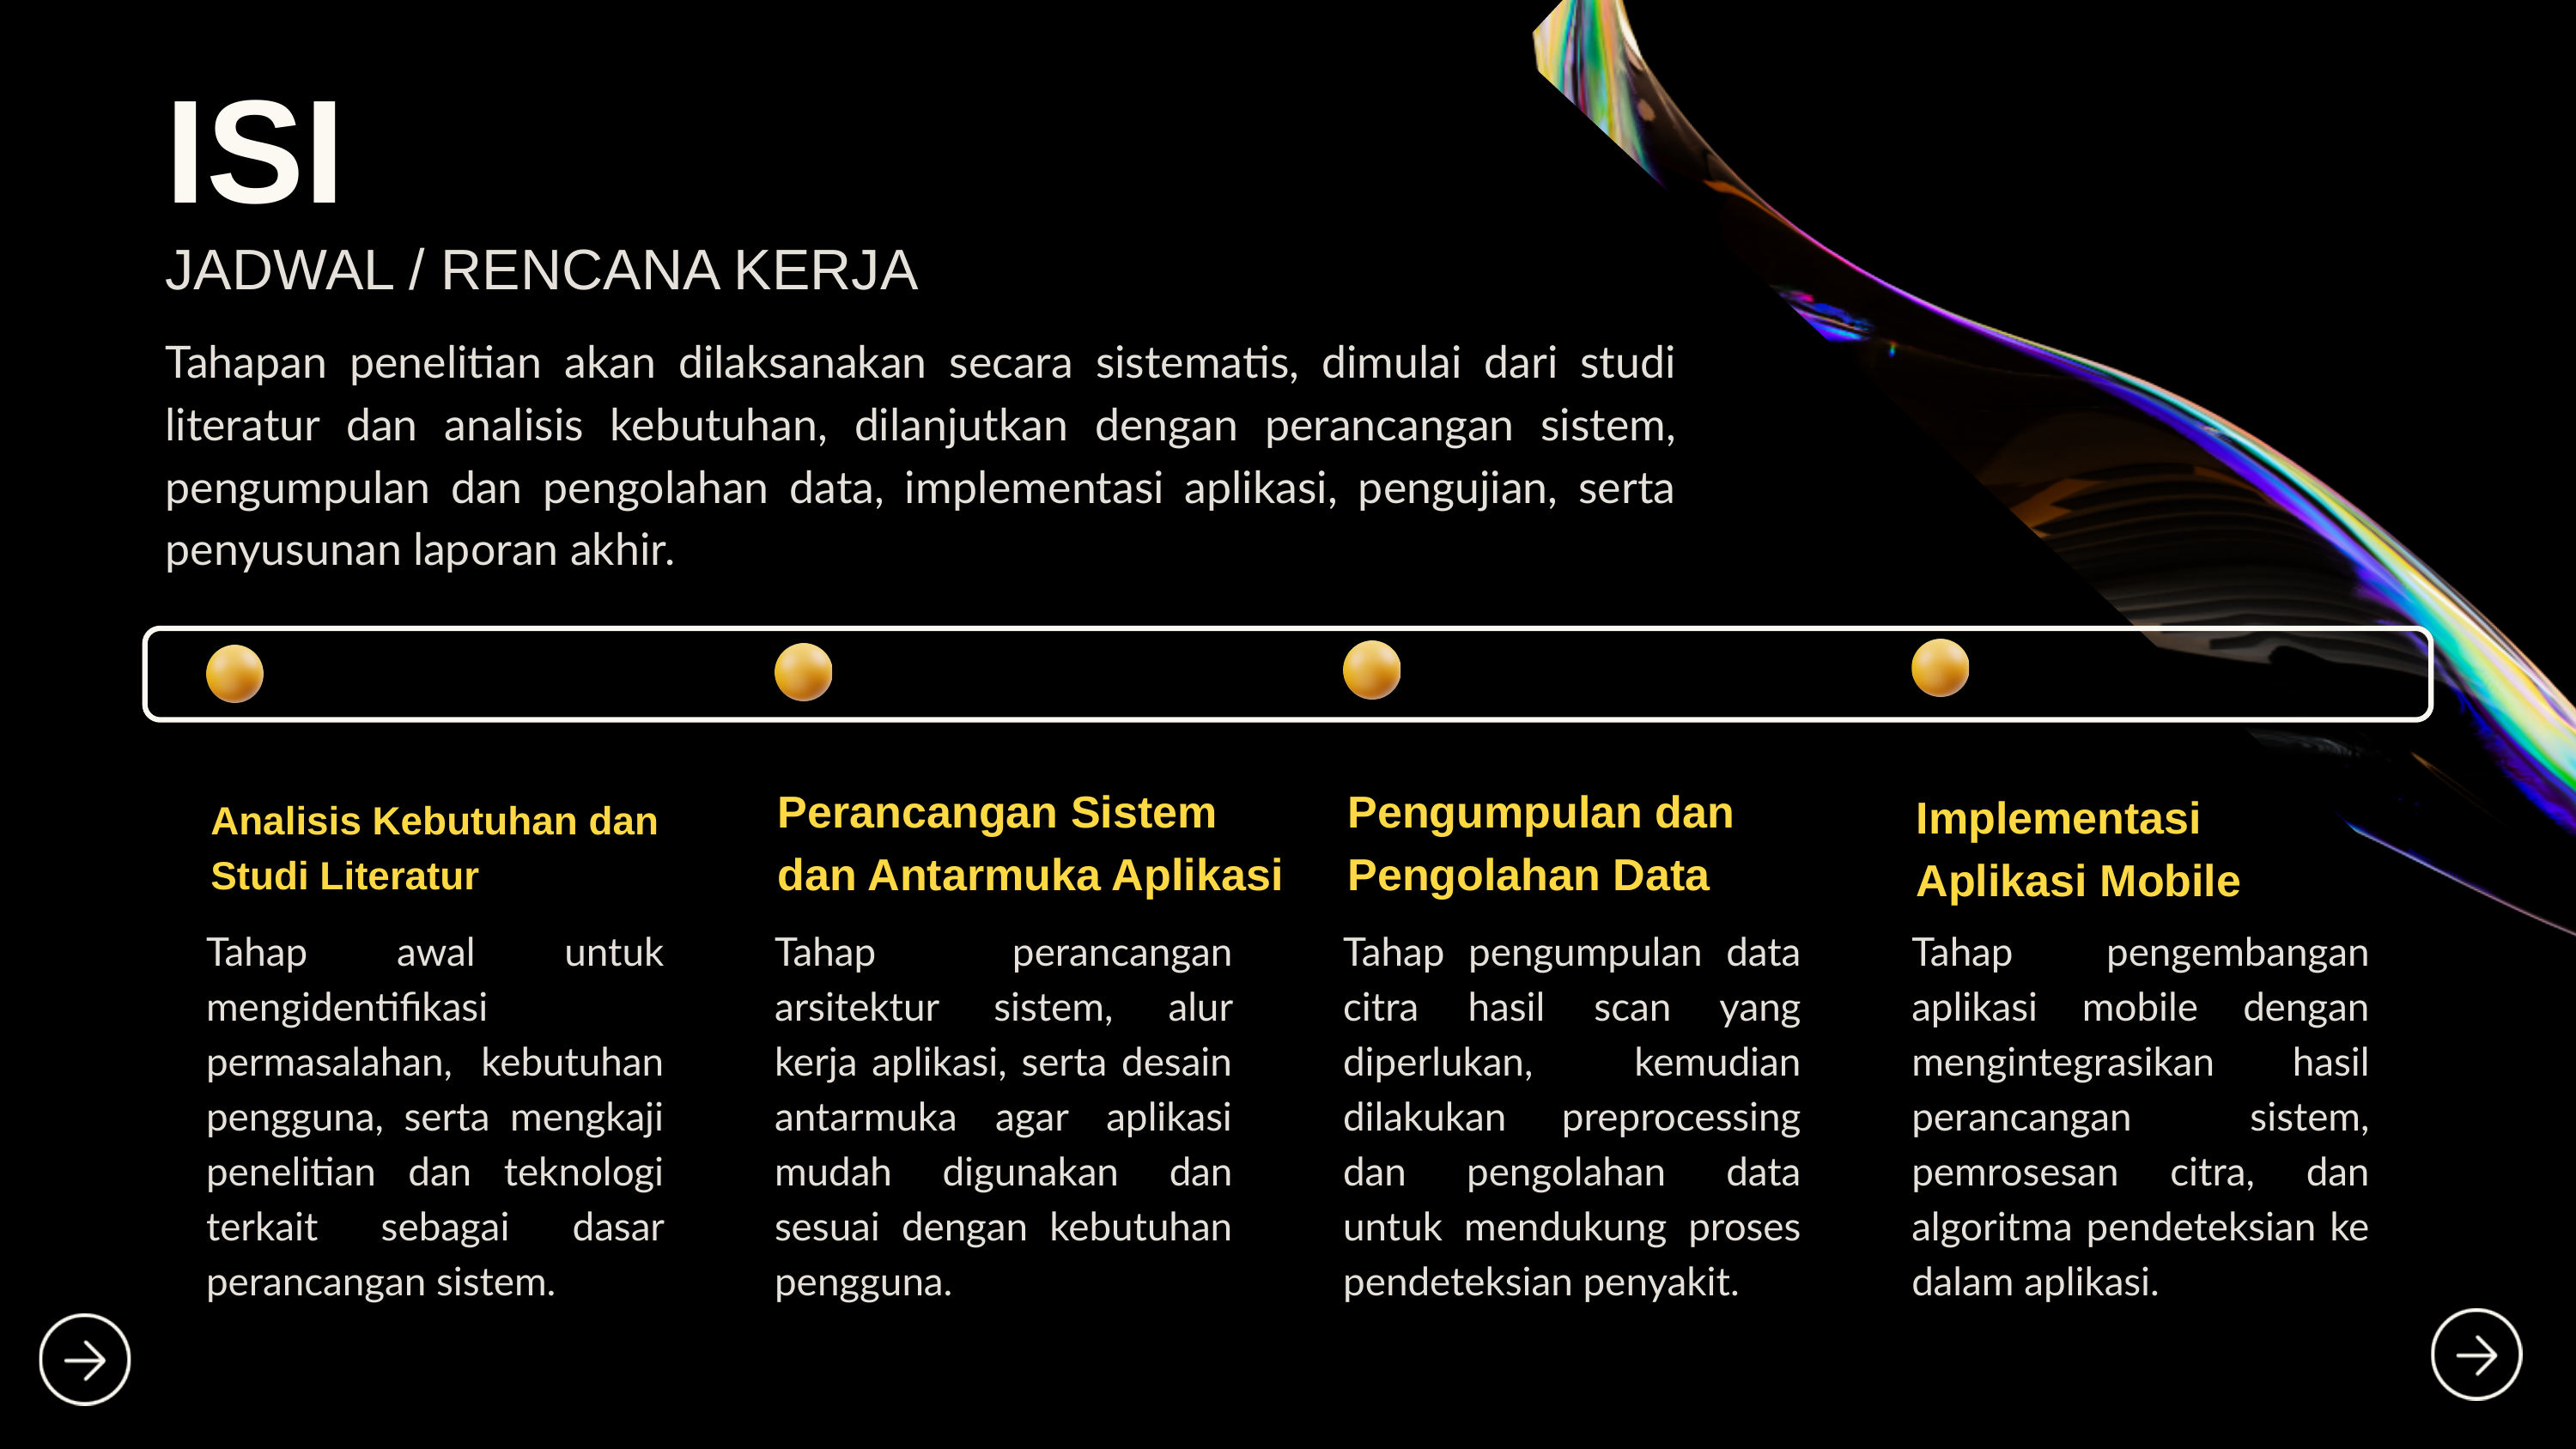

ISI
JADWAL / RENCANA KERJA
Tahapan penelitian akan dilaksanakan secara sistematis, dimulai dari studi literatur dan analisis kebutuhan, dilanjutkan dengan perancangan sistem, pengumpulan dan pengolahan data, implementasi aplikasi, pengujian, serta penyusunan laporan akhir.

Perancangan Sistem dan Antarmuka Aplikasi
Pengumpulan dan Pengolahan Data
Implementasi Aplikasi Mobile
Analisis Kebutuhan dan Studi Literatur
Tahap awal untuk mengidentifikasi permasalahan, kebutuhan pengguna, serta mengkaji penelitian dan teknologi terkait sebagai dasar perancangan sistem.
Tahap perancangan arsitektur sistem, alur kerja aplikasi, serta desain antarmuka agar aplikasi mudah digunakan dan sesuai dengan kebutuhan pengguna.
Tahap pengumpulan data citra hasil scan yang diperlukan, kemudian dilakukan preprocessing dan pengolahan data untuk mendukung proses pendeteksian penyakit.
Tahap pengembangan aplikasi mobile dengan mengintegrasikan hasil perancangan sistem, pemrosesan citra, dan algoritma pendeteksian ke dalam aplikasi.